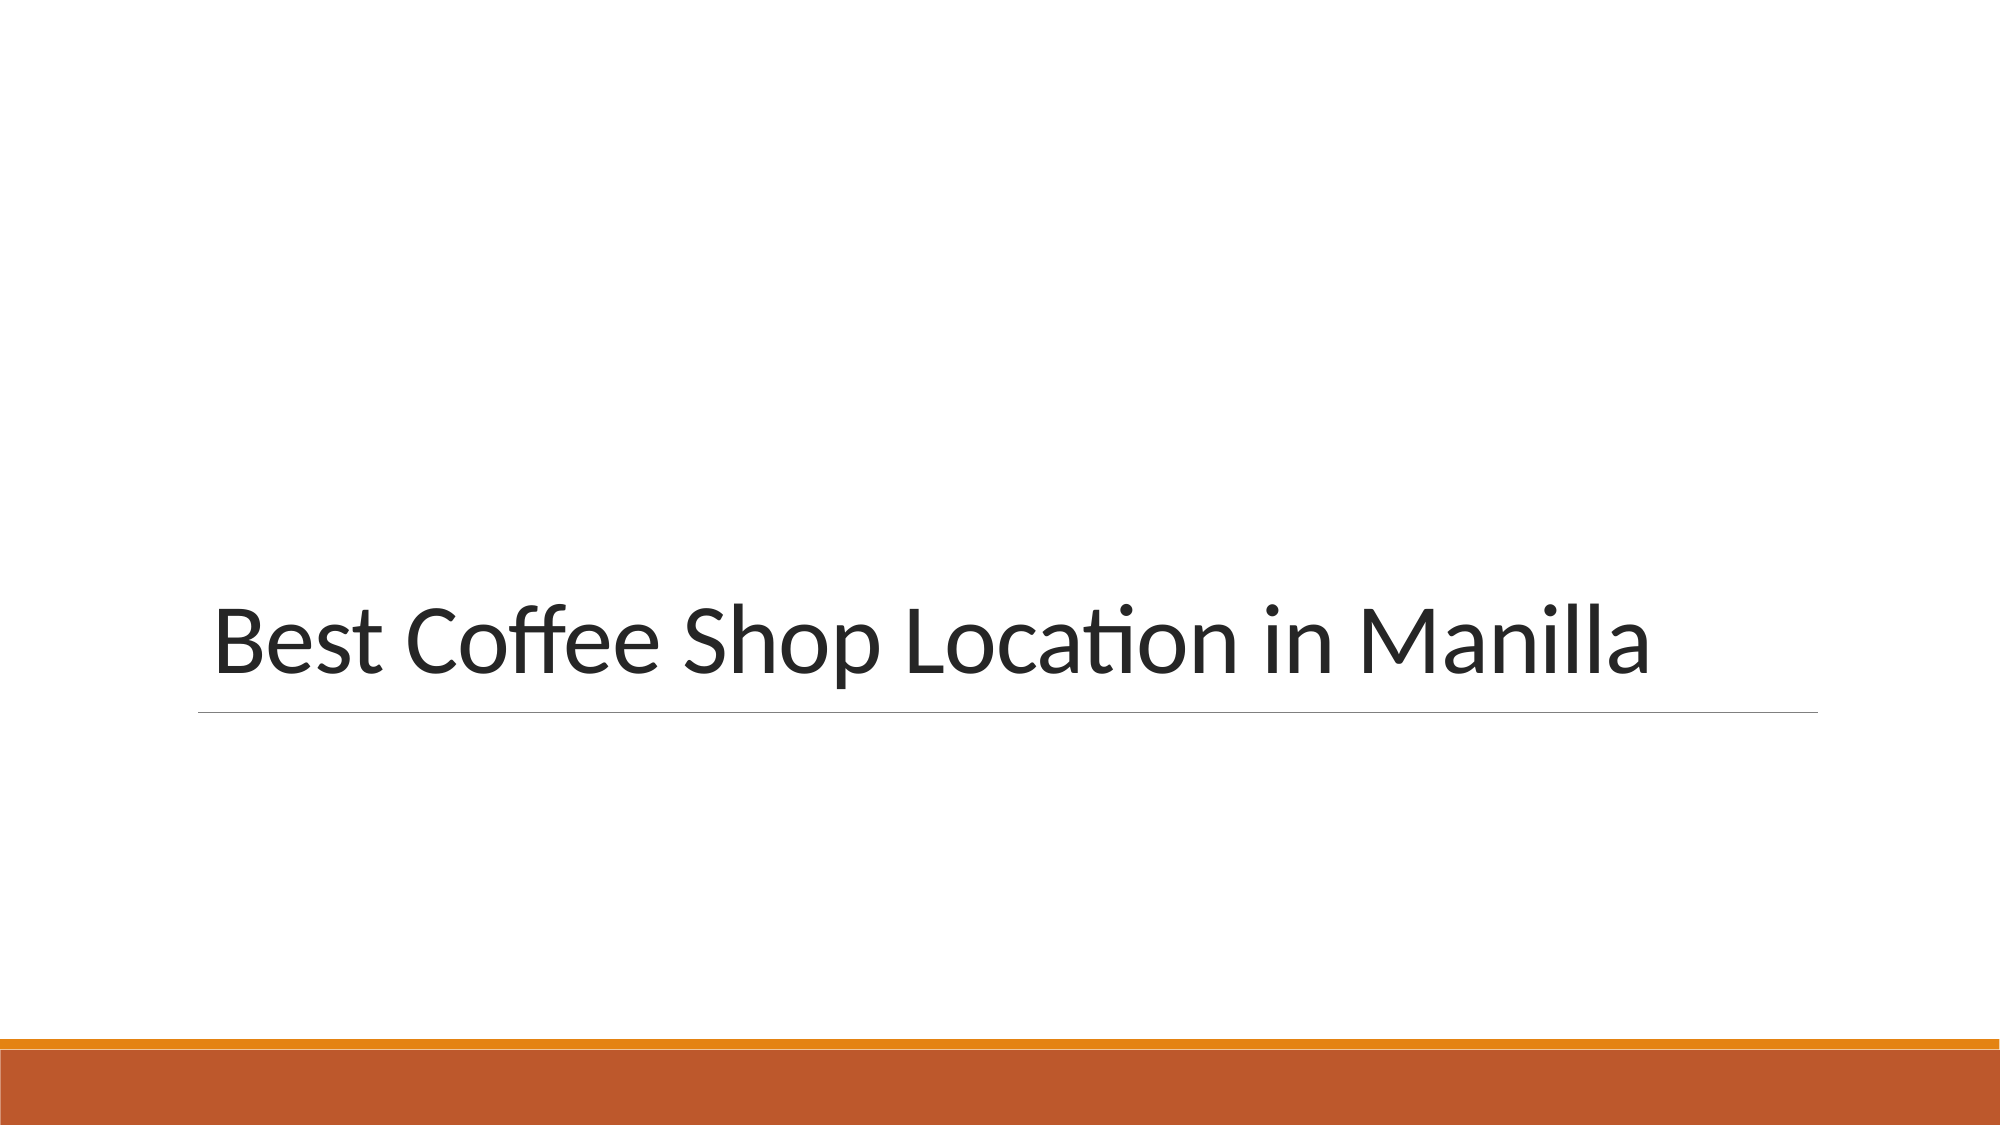

# Best Coffee Shop Location in Manilla